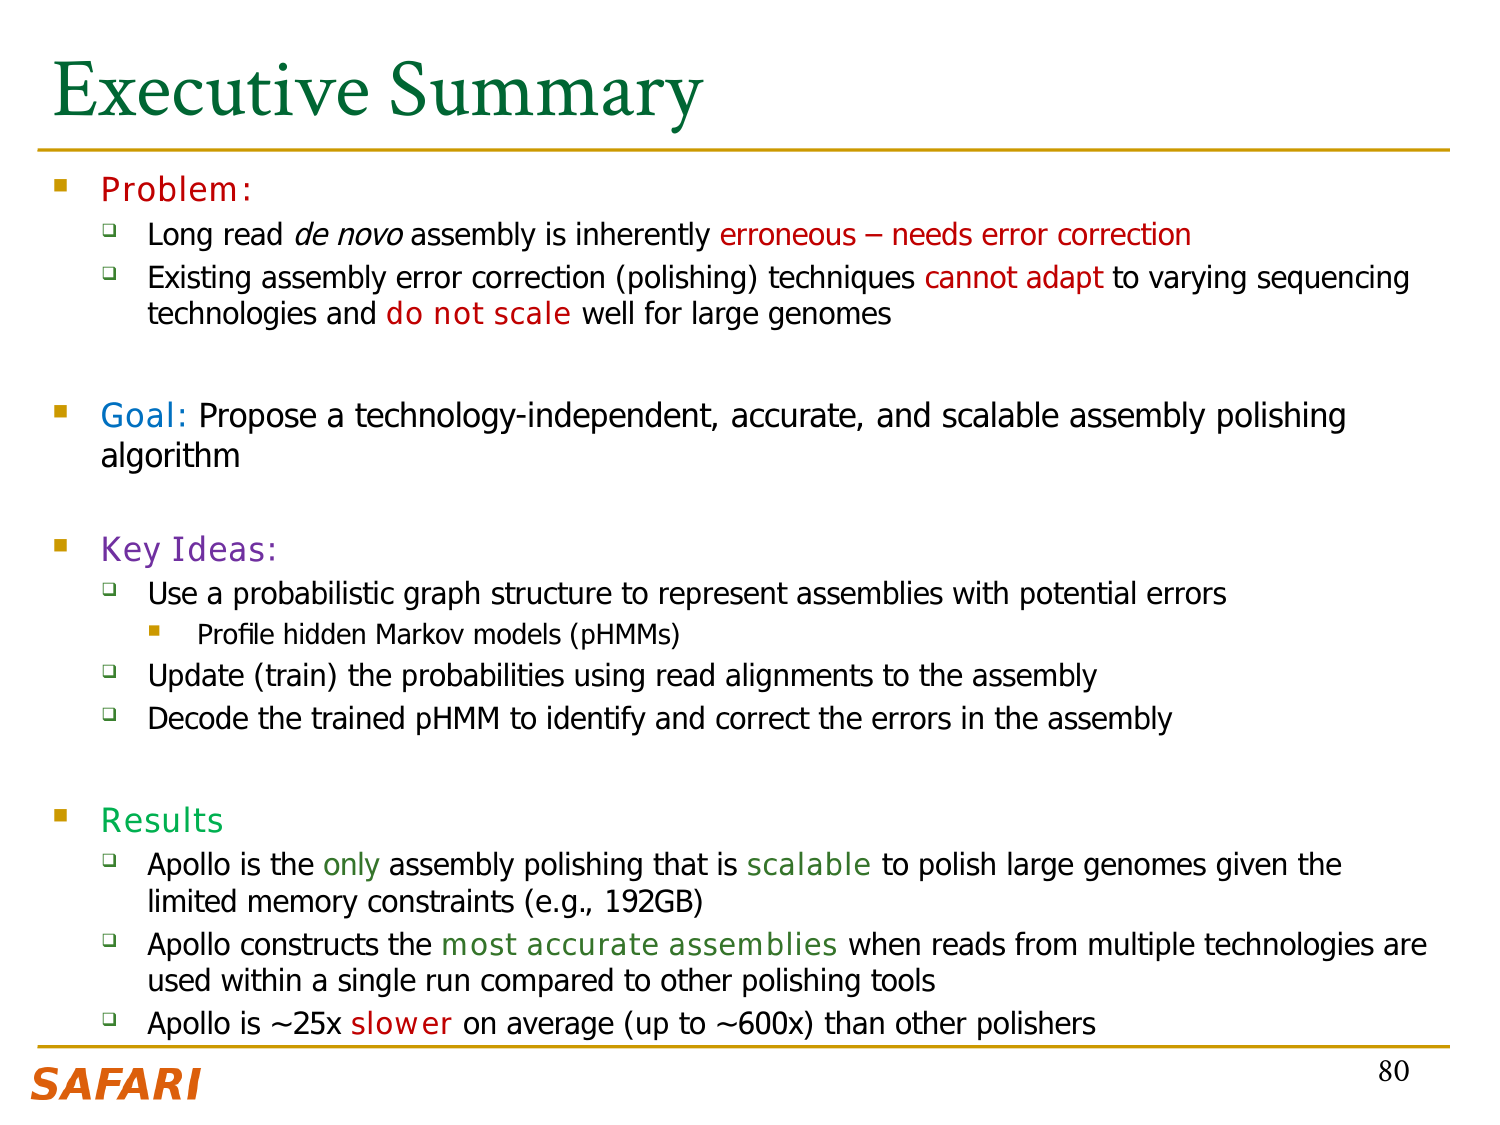

# Executive Summary
Problem:
Long read de novo assembly is inherently erroneous – needs error correction
Existing assembly error correction (polishing) techniques cannot adapt to varying sequencing technologies and do not scale well for large genomes

Goal: Propose a technology-independent, accurate, and scalable assembly polishing algorithm

Key Ideas:
Use a probabilistic graph structure to represent assemblies with potential errors
Profile hidden Markov models (pHMMs)
Update (train) the probabilities using read alignments to the assembly
Decode the trained pHMM to identify and correct the errors in the assembly

Results
Apollo is the only assembly polishing that is scalable to polish large genomes given the limited memory constraints (e.g., 192GB)
Apollo constructs the most accurate assemblies when reads from multiple technologies are used within a single run compared to other polishing tools
Apollo is ~25x slower on average (up to ~600x) than other polishers
80